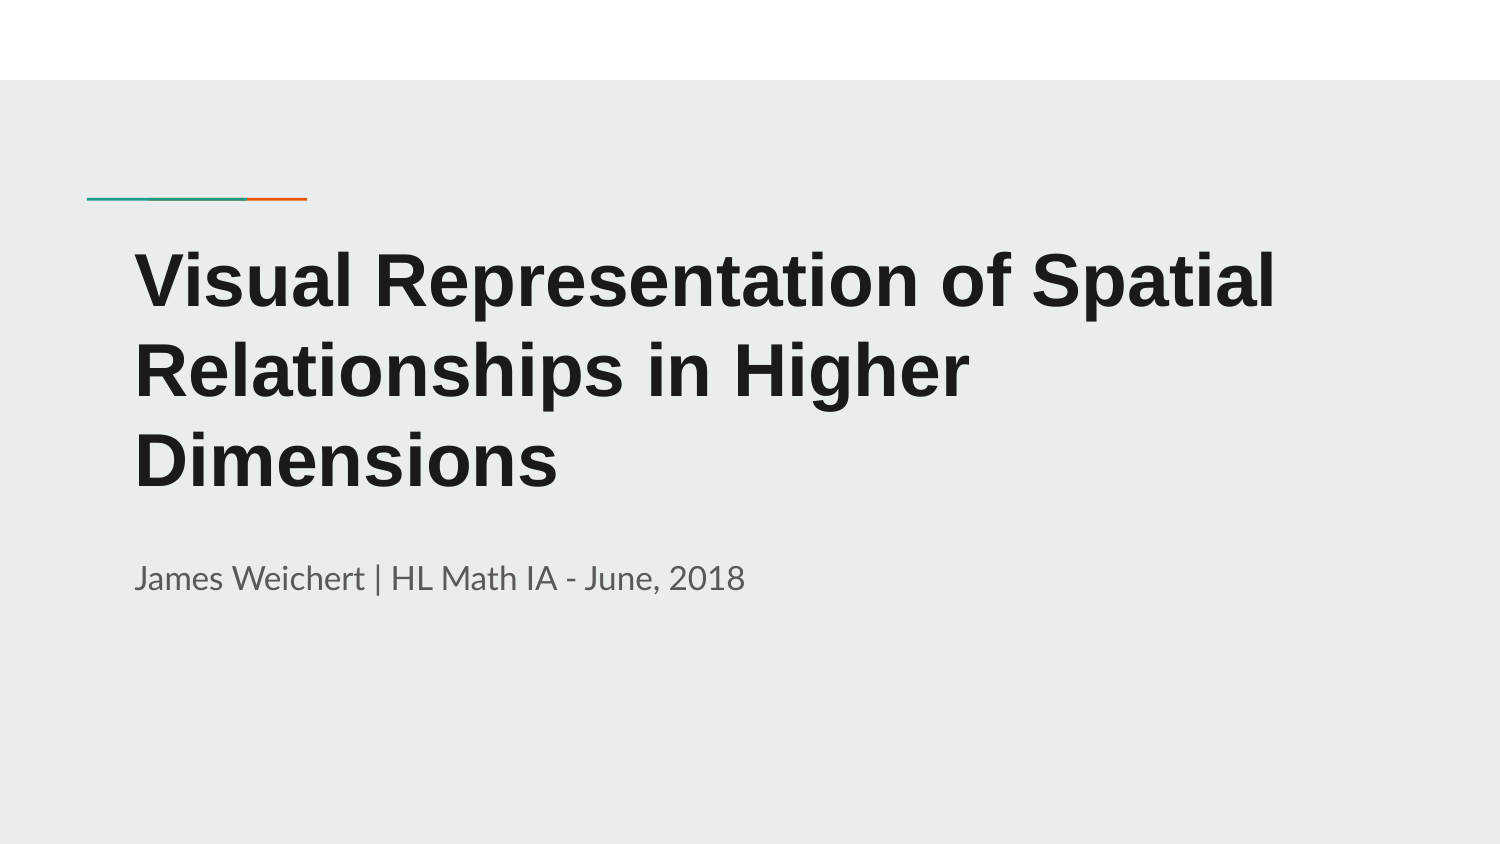

# Visual Representation of Spatial Relationships in Higher Dimensions
James Weichert | HL Math IA - June, 2018